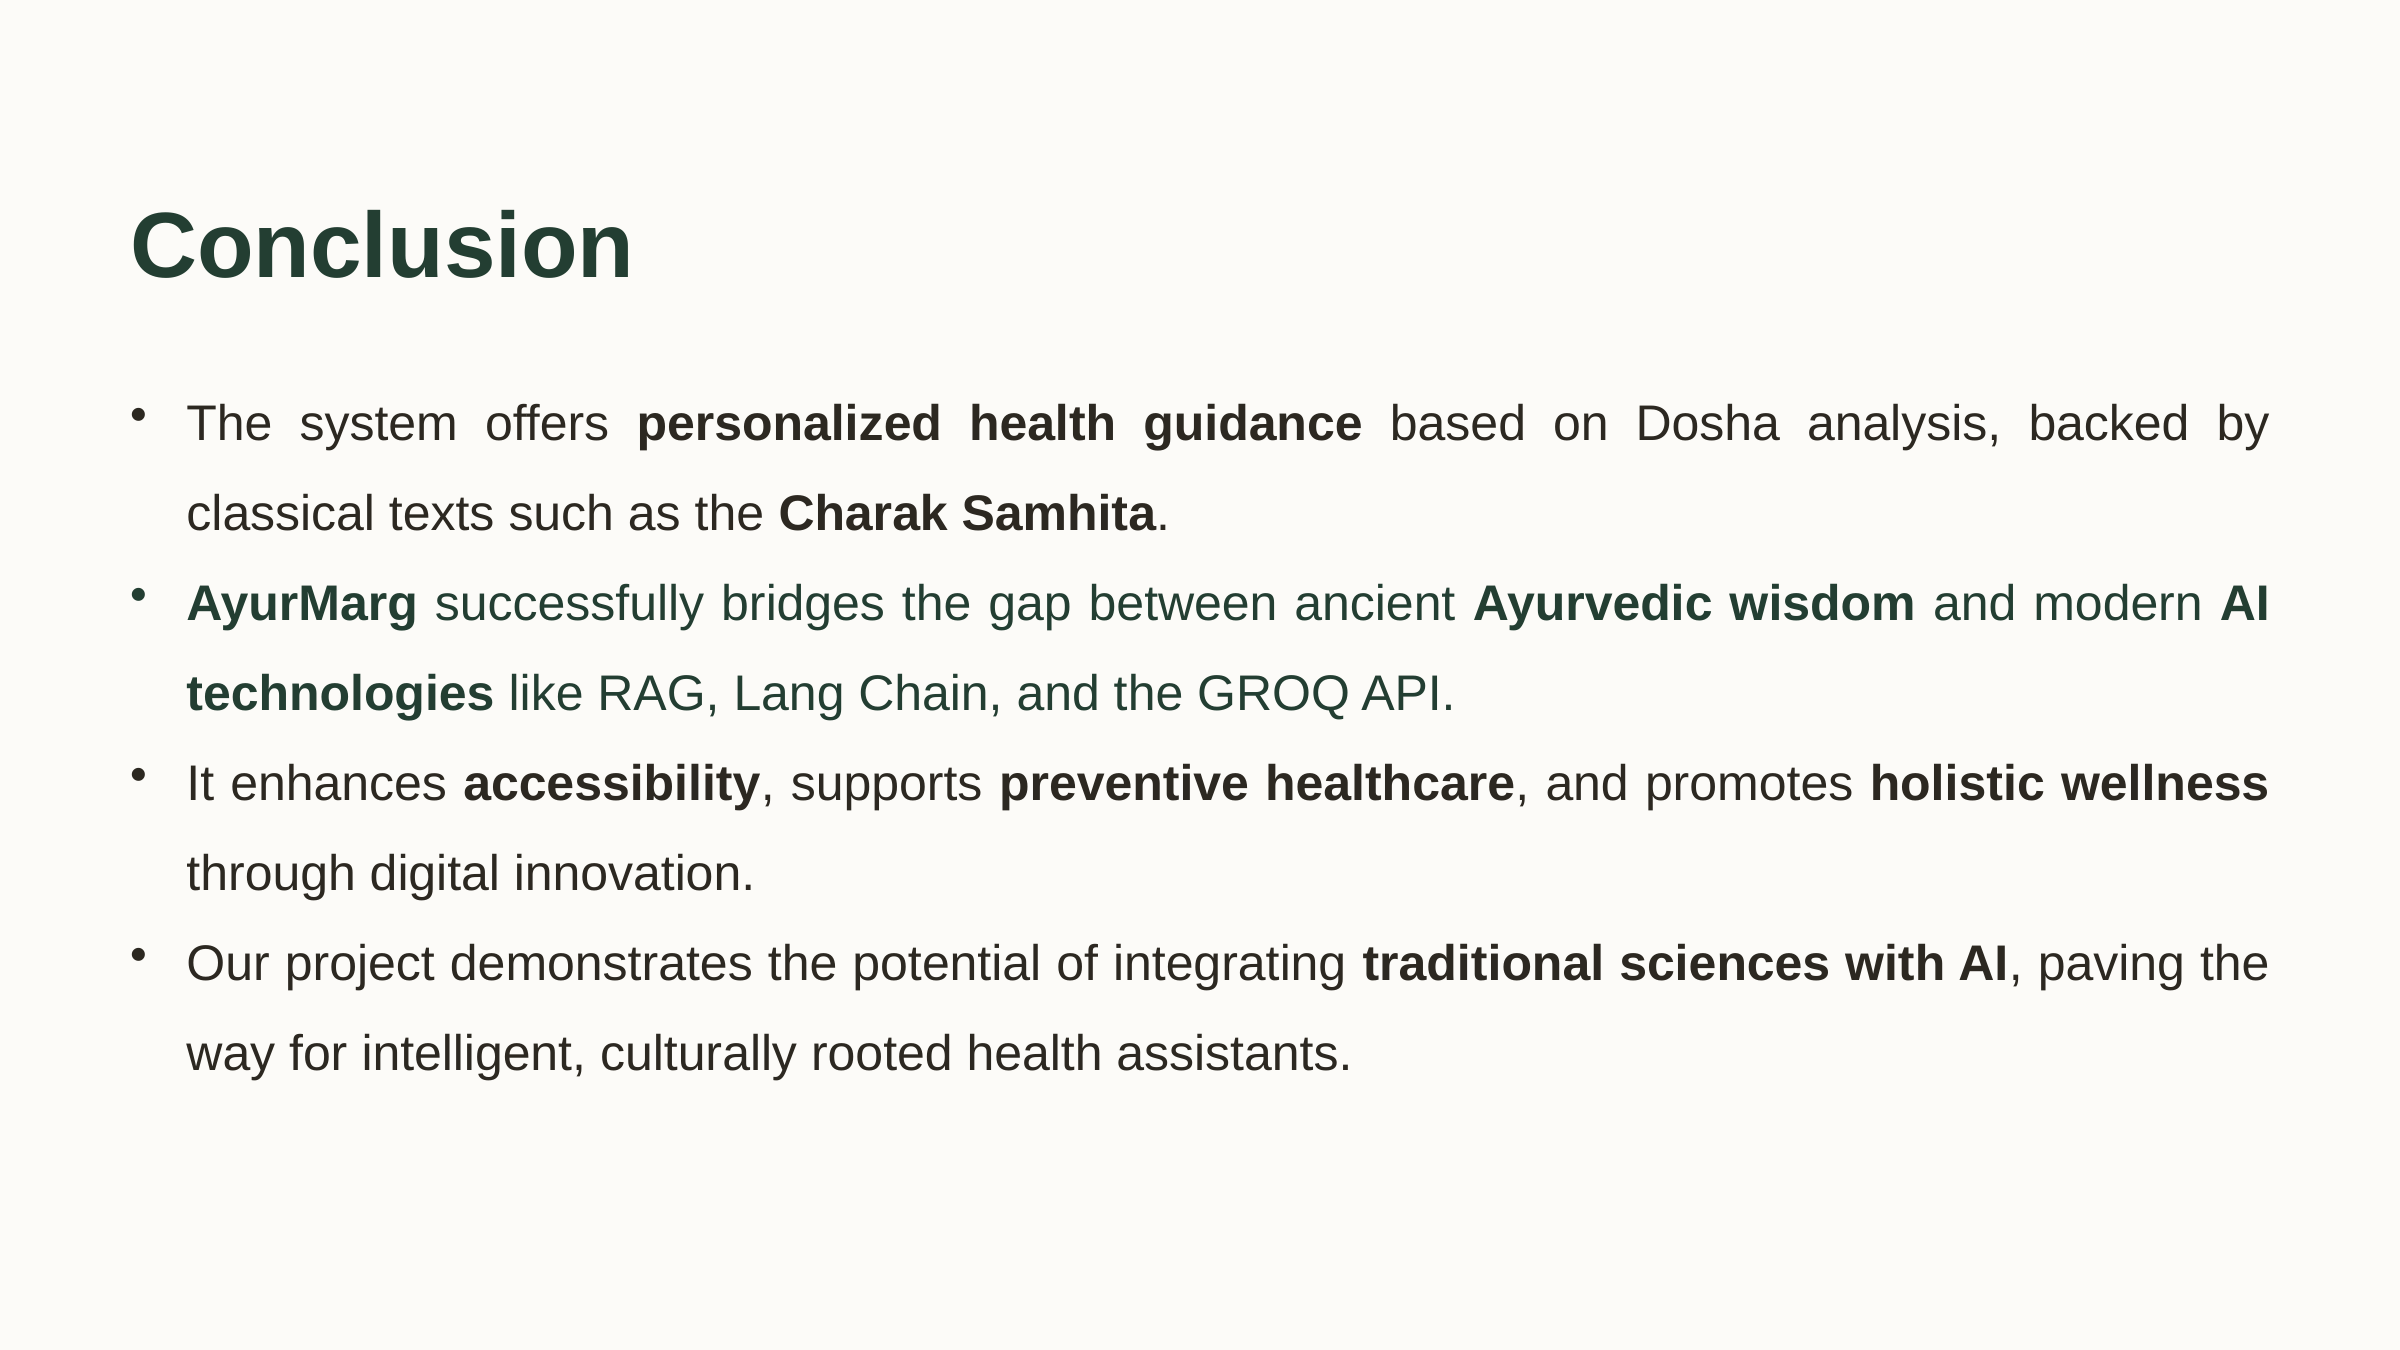

Conclusion

The system offers personalized health guidance based on Dosha analysis, backed by classical texts such as the Charak Samhita.
AyurMarg successfully bridges the gap between ancient Ayurvedic wisdom and modern AI technologies like RAG, Lang Chain, and the GROQ API.
It enhances accessibility, supports preventive healthcare, and promotes holistic wellness through digital innovation.
Our project demonstrates the potential of integrating traditional sciences with AI, paving the way for intelligent, culturally rooted health assistants.